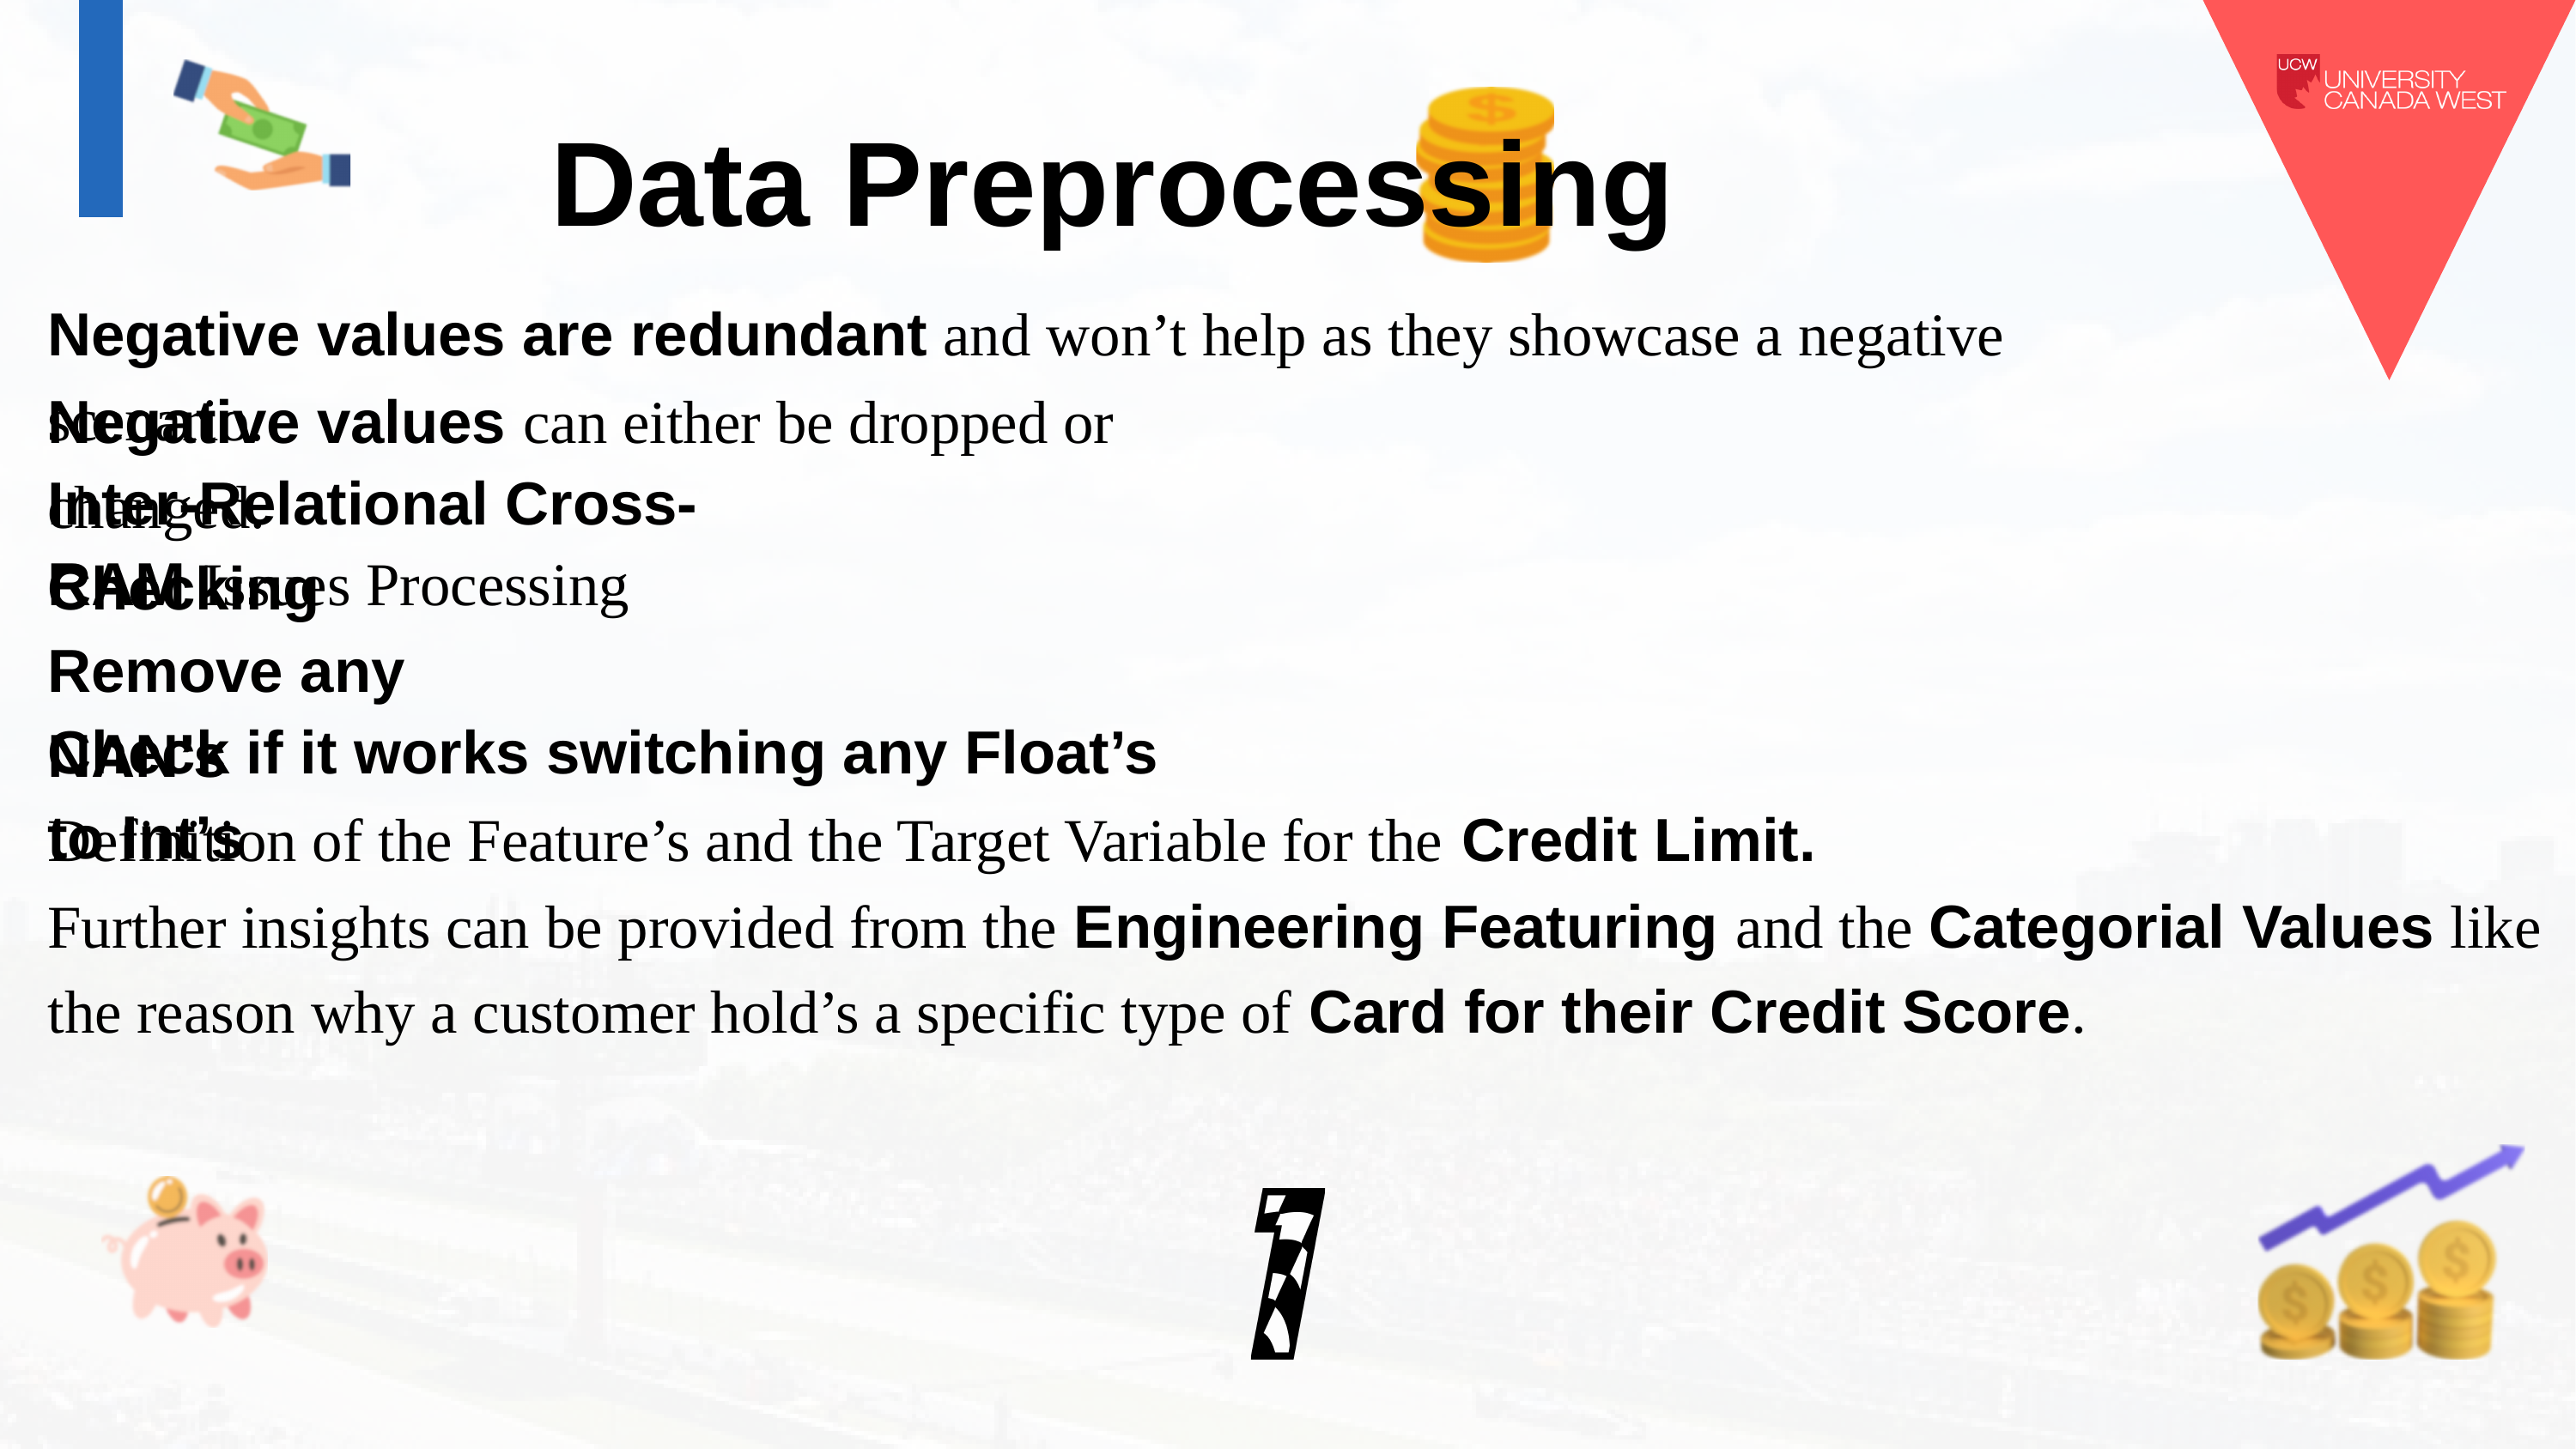

Data Preprocessing

Negative values are redundant and won’t help as they showcase a negative scenario.

Negative values can either be dropped or changed.
Inter-Relational Cross-Checking
RAM Issues Processing
Remove any NAN’s
Check if it works switching any Float’s to Int’s
Definition of the Feature’s and the Target Variable for the Credit Limit.
Further insights can be provided from the Engineering Featuring and the Categorial Values like the reason why a customer hold’s a specific type of Card for their Credit Score.